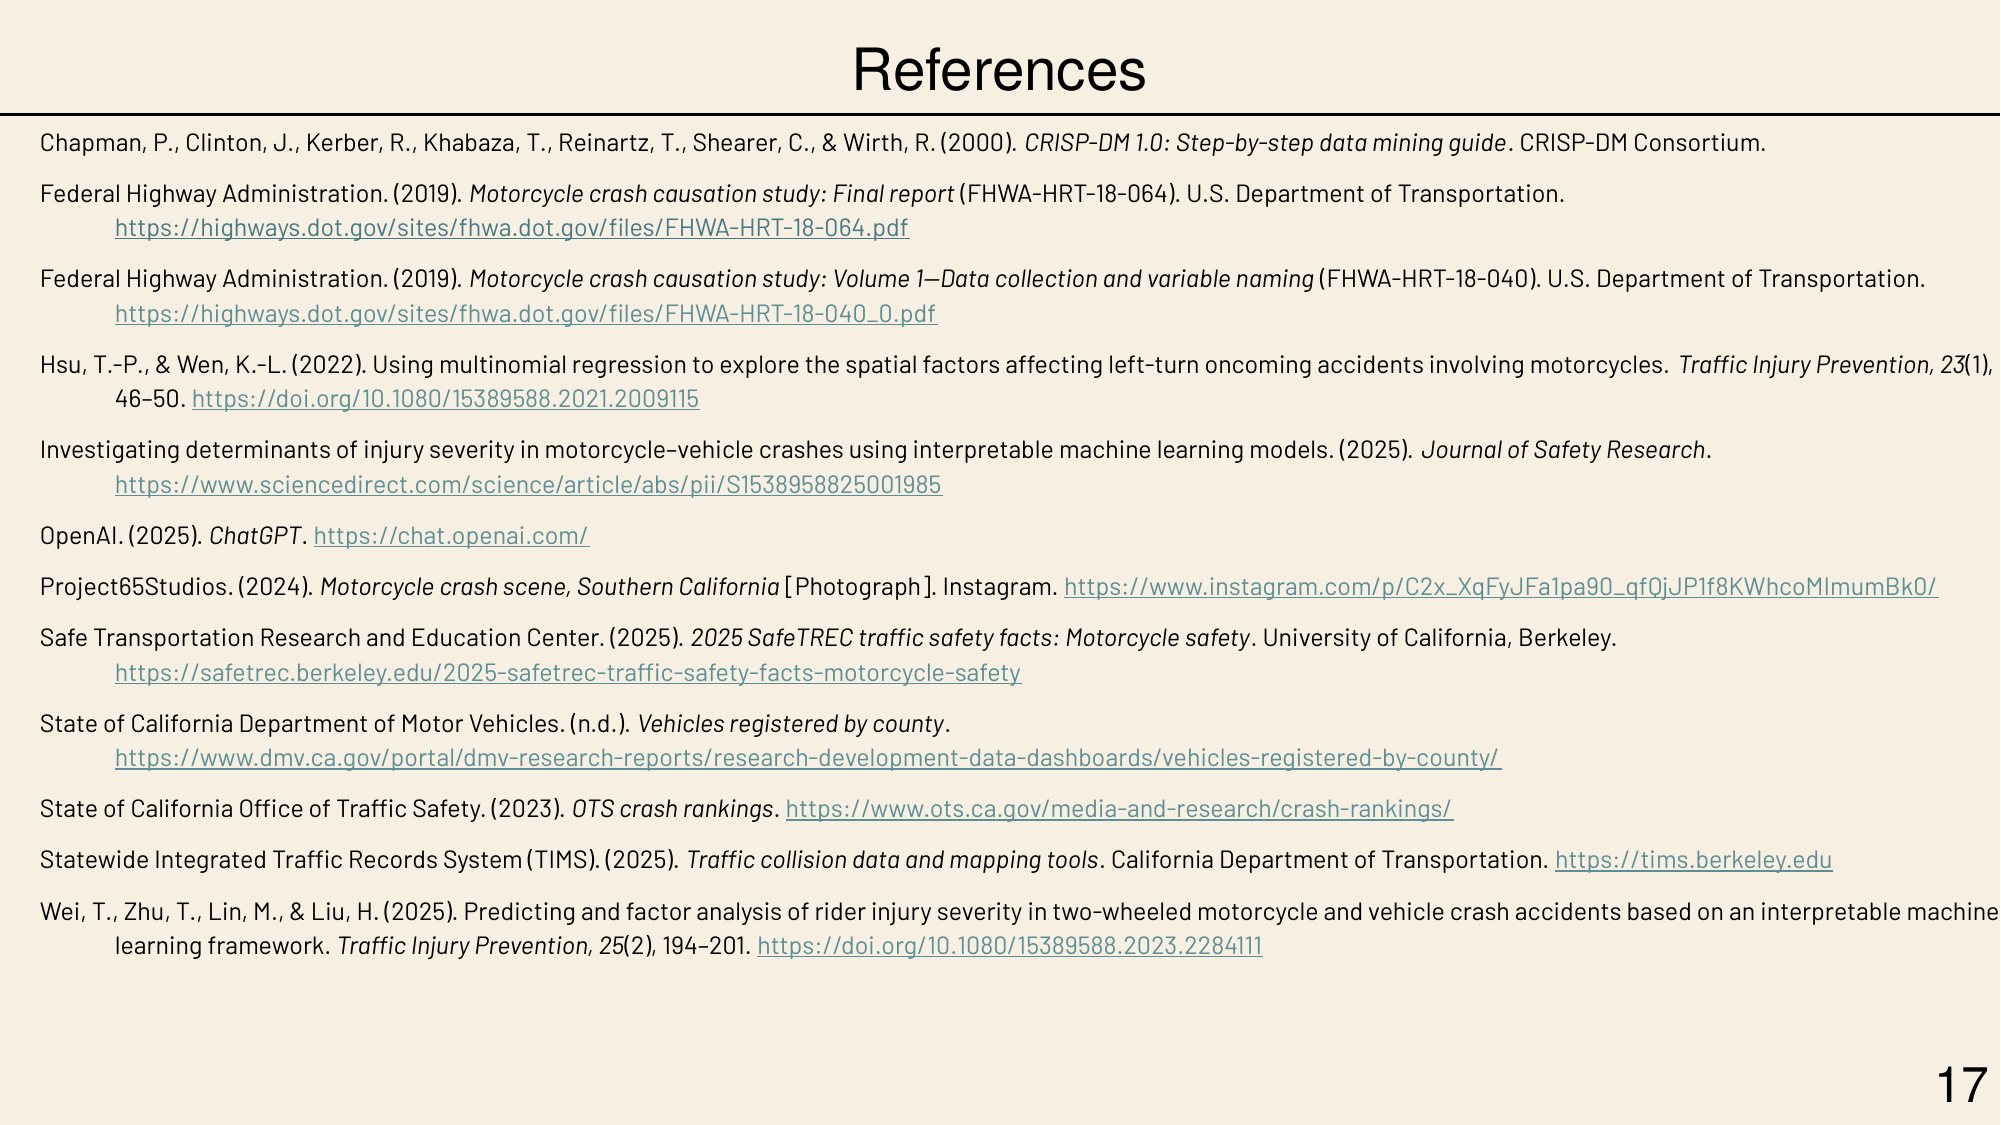

References
Chapman, P., Clinton, J., Kerber, R., Khabaza, T., Reinartz, T., Shearer, C., & Wirth, R. (2000). CRISP-DM 1.0: Step-by-step data mining guide. CRISP-DM Consortium.
Federal Highway Administration. (2019). Motorcycle crash causation study: Final report (FHWA-HRT-18-064). U.S. Department of Transportation. https://highways.dot.gov/sites/fhwa.dot.gov/files/FHWA-HRT-18-064.pdf
Federal Highway Administration. (2019). Motorcycle crash causation study: Volume 1—Data collection and variable naming (FHWA-HRT-18-040). U.S. Department of Transportation. https://highways.dot.gov/sites/fhwa.dot.gov/files/FHWA-HRT-18-040_0.pdf
Hsu, T.-P., & Wen, K.-L. (2022). Using multinomial regression to explore the spatial factors affecting left-turn oncoming accidents involving motorcycles. Traffic Injury Prevention, 23(1), 46–50. https://doi.org/10.1080/15389588.2021.2009115
Investigating determinants of injury severity in motorcycle–vehicle crashes using interpretable machine learning models. (2025). Journal of Safety Research. https://www.sciencedirect.com/science/article/abs/pii/S1538958825001985
OpenAI. (2025). ChatGPT. https://chat.openai.com/
Project65Studios. (2024). Motorcycle crash scene, Southern California [Photograph]. Instagram. https://www.instagram.com/p/C2x_XqFyJFa1pa90_qfQjJP1f8KWhcoMImumBk0/
Safe Transportation Research and Education Center. (2025). 2025 SafeTREC traffic safety facts: Motorcycle safety. University of California, Berkeley. https://safetrec.berkeley.edu/2025-safetrec-traffic-safety-facts-motorcycle-safety
State of California Department of Motor Vehicles. (n.d.). Vehicles registered by county. https://www.dmv.ca.gov/portal/dmv-research-reports/research-development-data-dashboards/vehicles-registered-by-county/
State of California Office of Traffic Safety. (2023). OTS crash rankings. https://www.ots.ca.gov/media-and-research/crash-rankings/
Statewide Integrated Traffic Records System (TIMS). (2025). Traffic collision data and mapping tools. California Department of Transportation. https://tims.berkeley.edu
Wei, T., Zhu, T., Lin, M., & Liu, H. (2025). Predicting and factor analysis of rider injury severity in two-wheeled motorcycle and vehicle crash accidents based on an interpretable machine learning framework. Traffic Injury Prevention, 25(2), 194–201. https://doi.org/10.1080/15389588.2023.2284111
17